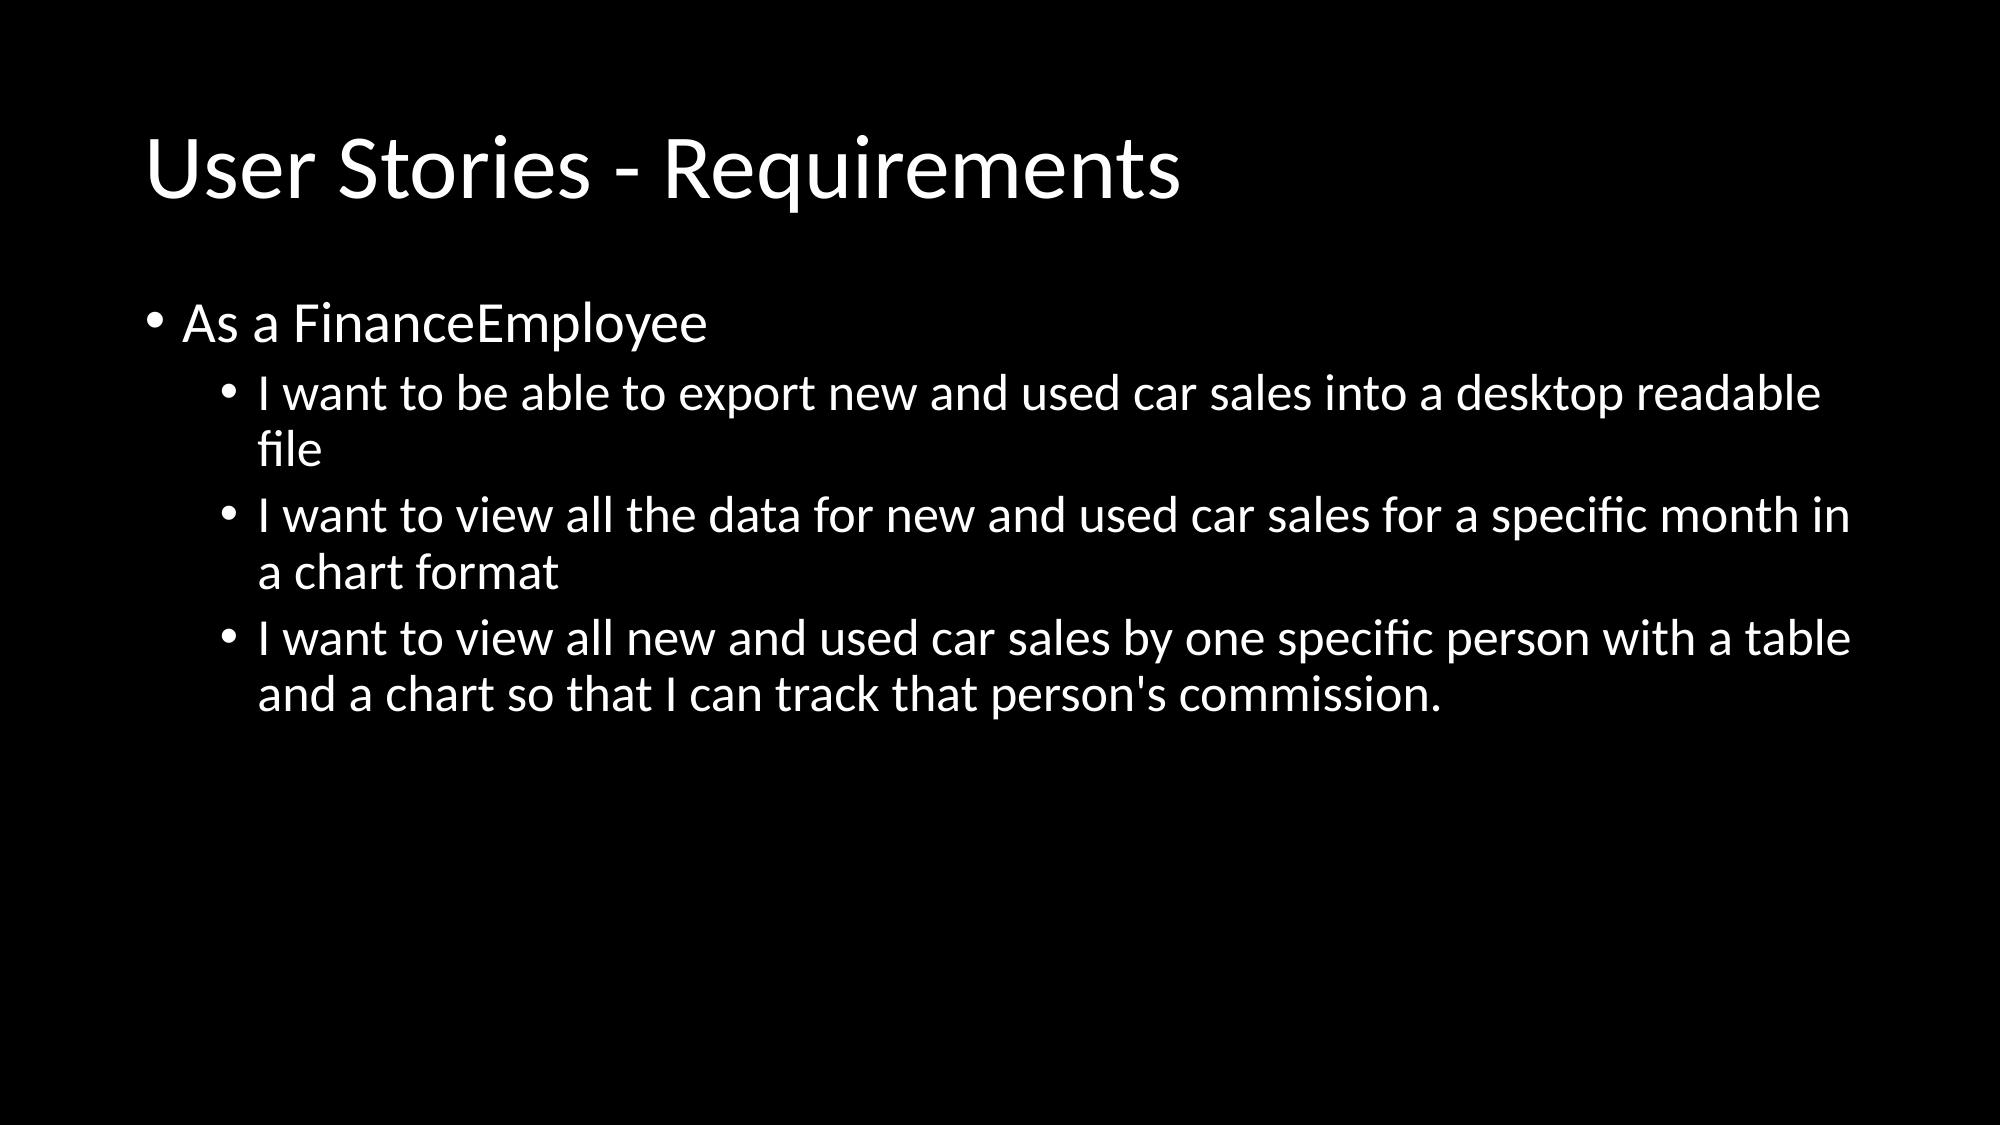

# User Stories - Requirements
As a FinanceEmployee
I want to be able to export new and used car sales into a desktop readable file
I want to view all the data for new and used car sales for a specific month in a chart format
I want to view all new and used car sales by one specific person with a table and a chart so that I can track that person's commission.